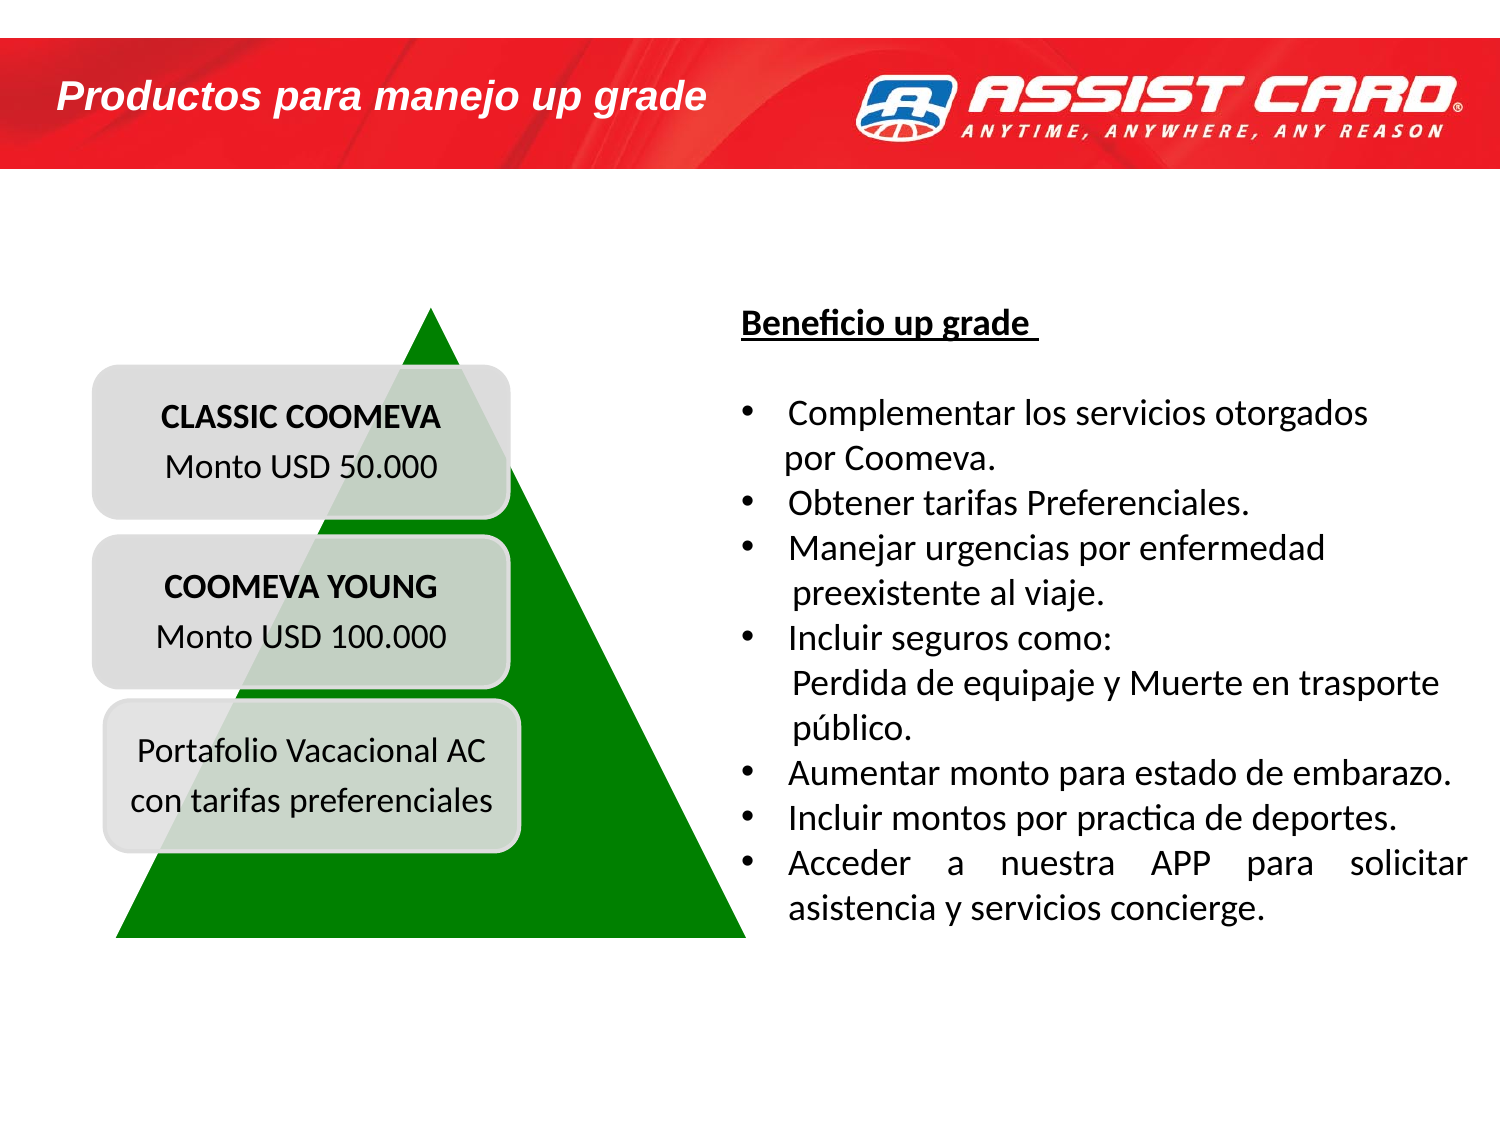

Productos para manejo up grade
Beneficio up grade

Complementar los servicios otorgados
     por Coomeva.
Obtener tarifas Preferenciales.
Manejar urgencias por enfermedad
      preexistente al viaje.
Incluir seguros como:
      Perdida de equipaje y Muerte en trasporte
      público.
Aumentar monto para estado de embarazo.
Incluir montos por practica de deportes.
Acceder a nuestra APP para solicitar asistencia y servicios concierge.
CLASSIC COOMEVA
Monto USD 50.000
COOMEVA YOUNG
Monto USD 100.000
Portafolio Vacacional AC
con tarifas preferenciales
13